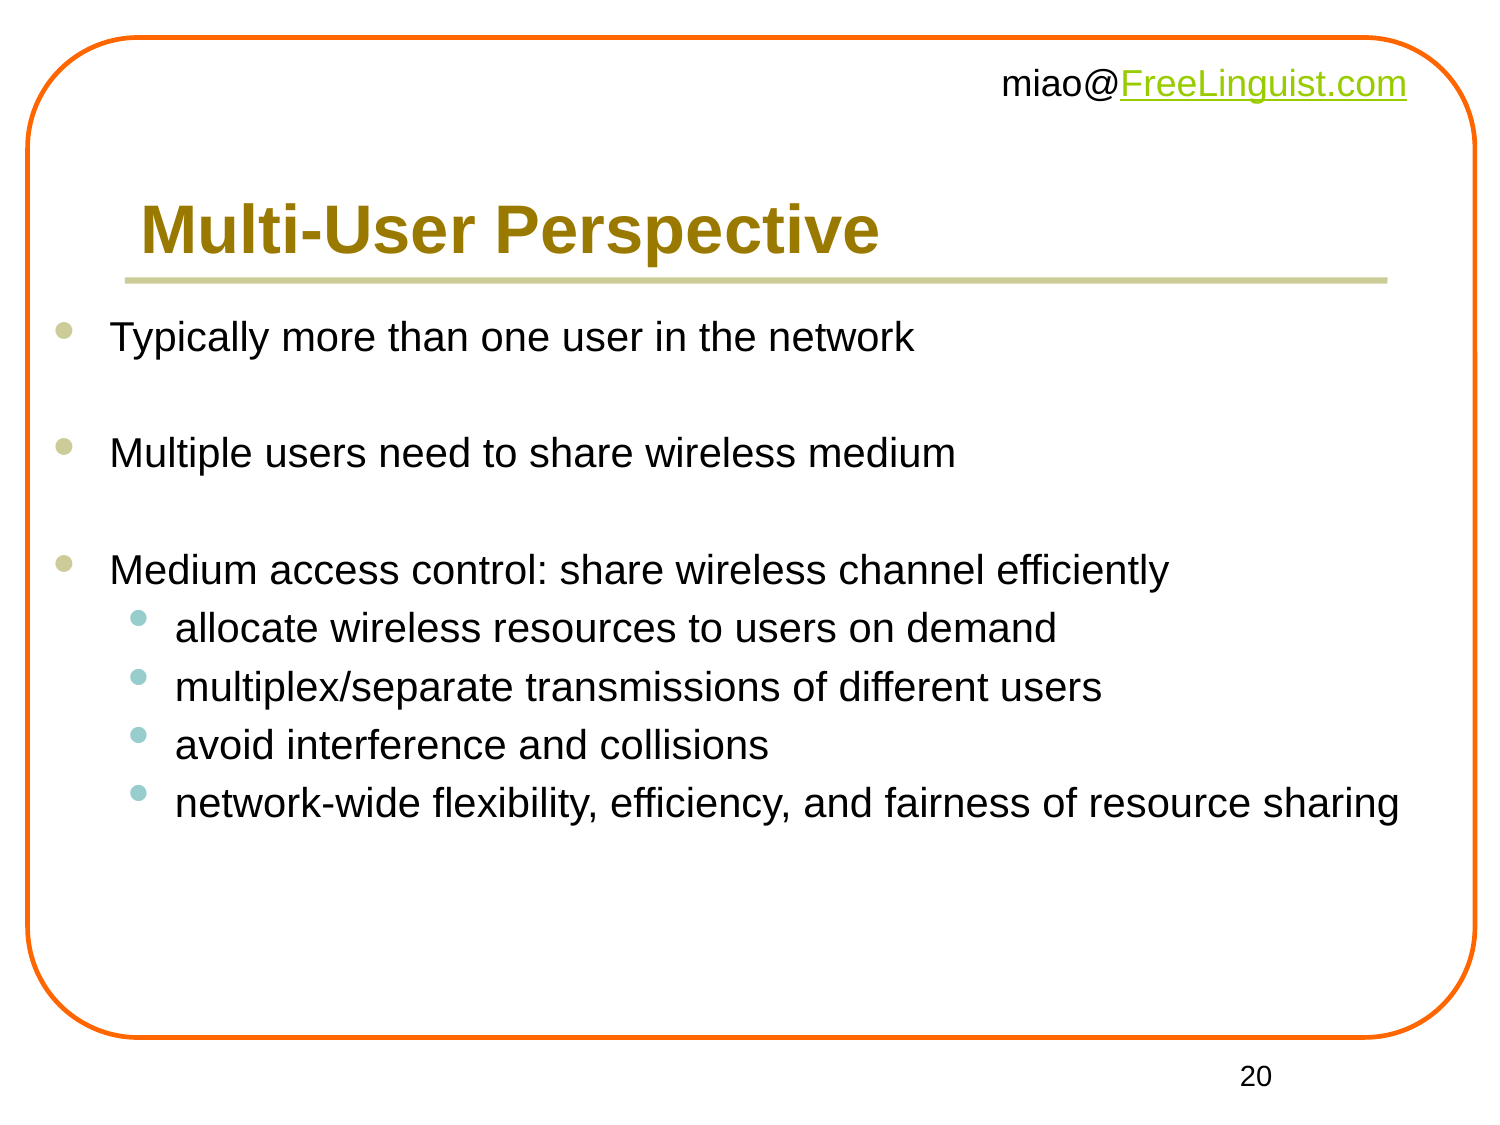

# Multi-User Perspective
Typically more than one user in the network

Multiple users need to share wireless medium

Medium access control: share wireless channel efficiently
allocate wireless resources to users on demand
multiplex/separate transmissions of different users
avoid interference and collisions
network-wide flexibility, efficiency, and fairness of resource sharing
20